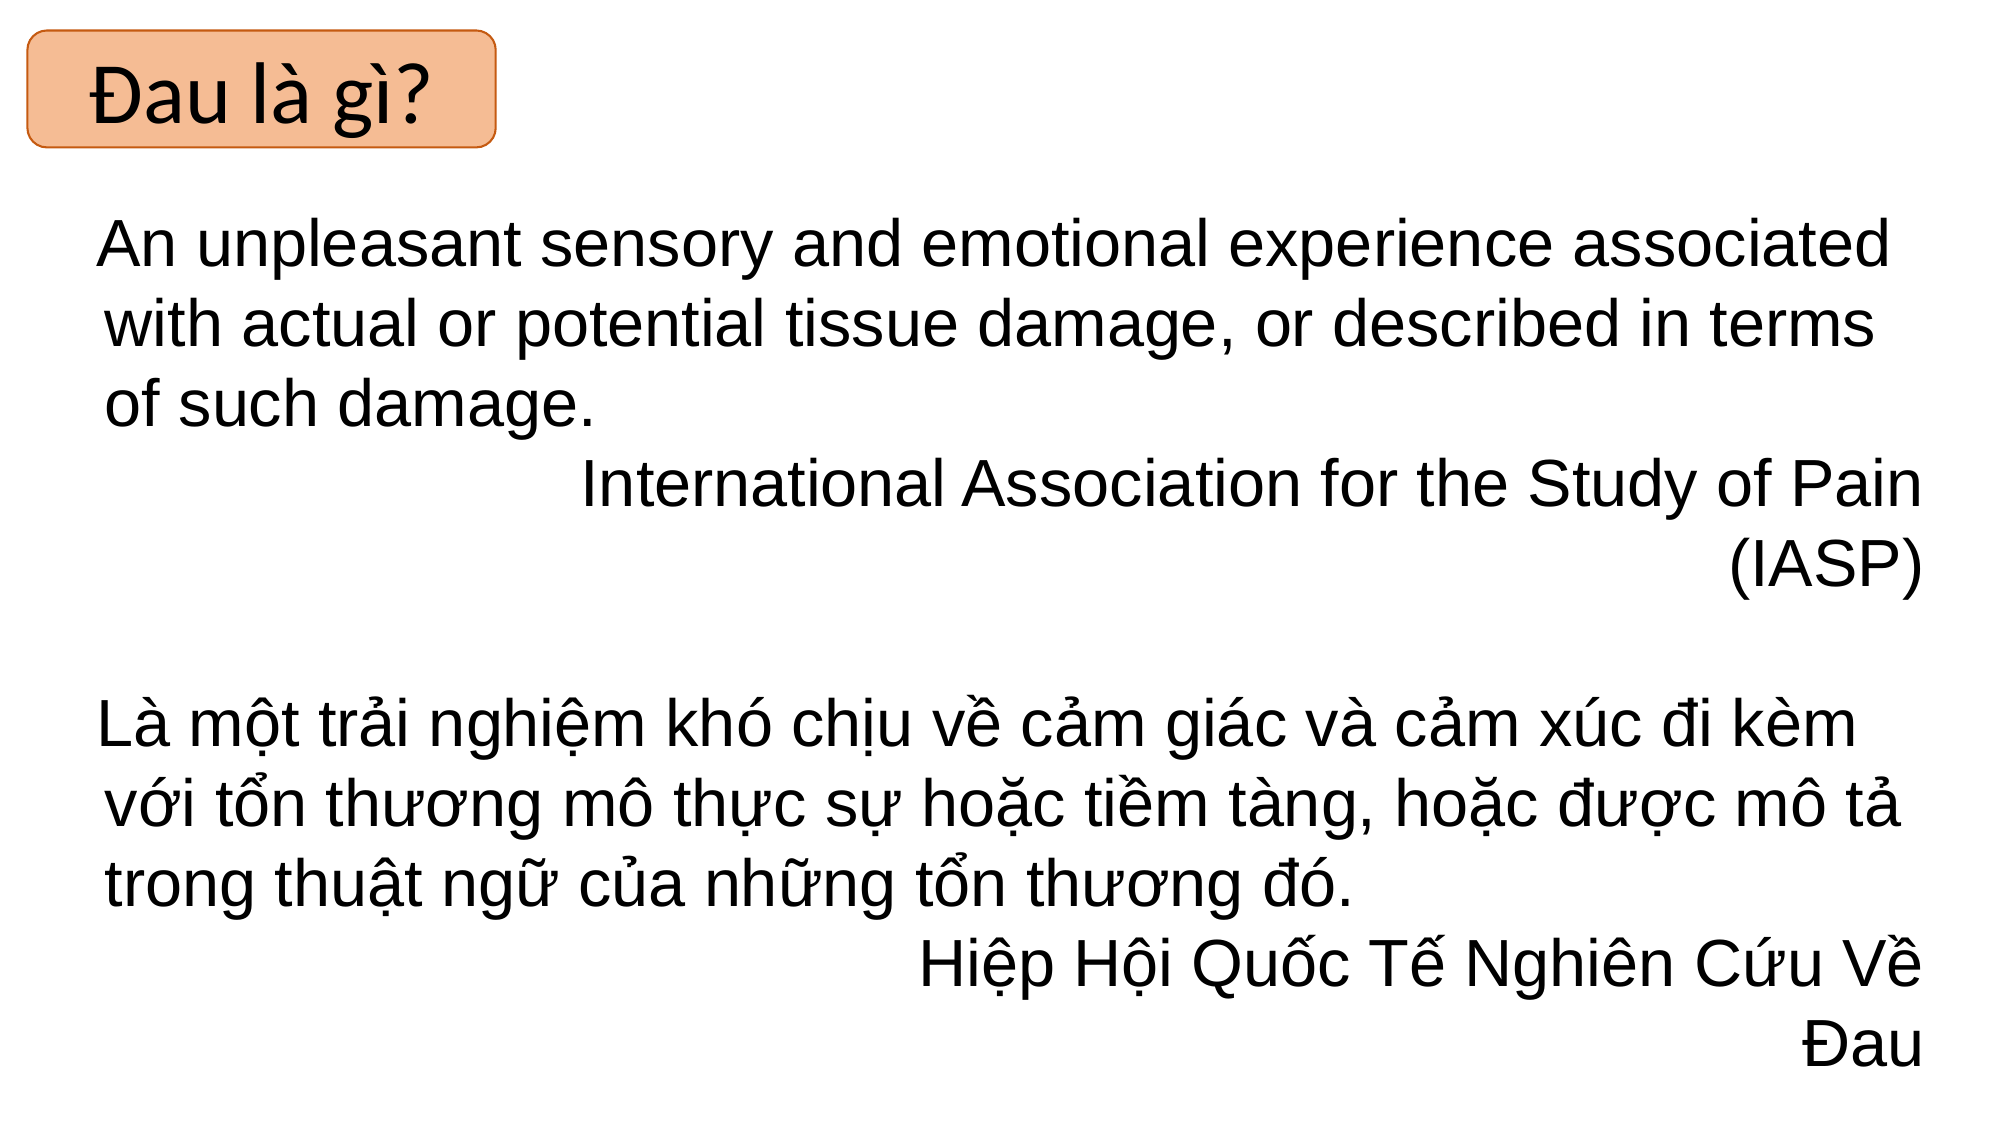

Đau là gì?
An unpleasant sensory and emotional experience associated with actual or potential tissue damage, or described in terms of such damage.
       		International Association for the Study of Pain (IASP)

Là một trải nghiệm khó chịu về cảm giác và cảm xúc đi kèm với tổn thương mô thực sự hoặc tiềm tàng, hoặc được mô tả trong thuật ngữ của những tổn thương đó.
						Hiệp Hội Quốc Tế Nghiên Cứu Về Đau